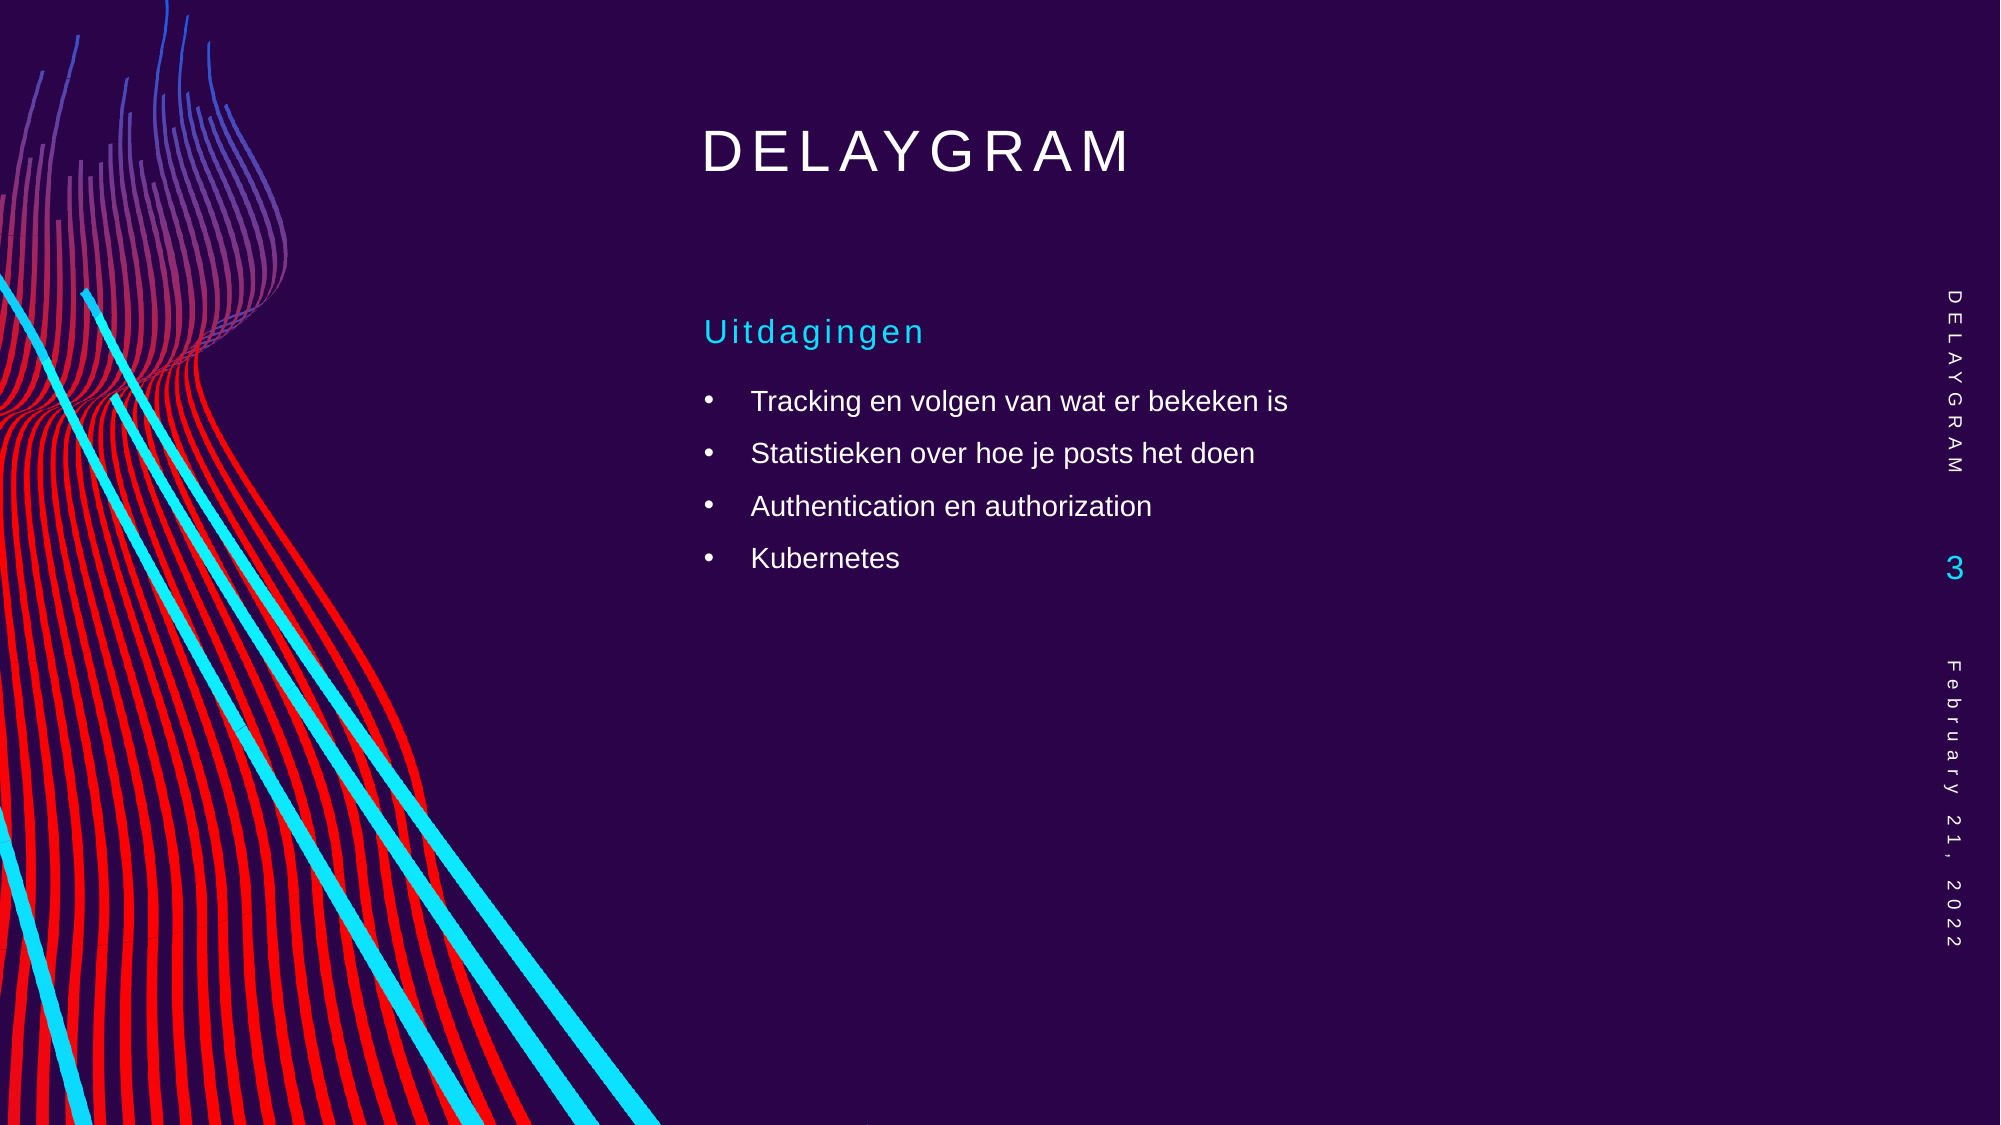

# Delaygram
DELAYGRAM
Uitdagingen

Tracking en volgen van wat er bekeken is
Statistieken over hoe je posts het doen
Authentication en authorization
Kubernetes

3

February 21, 2022